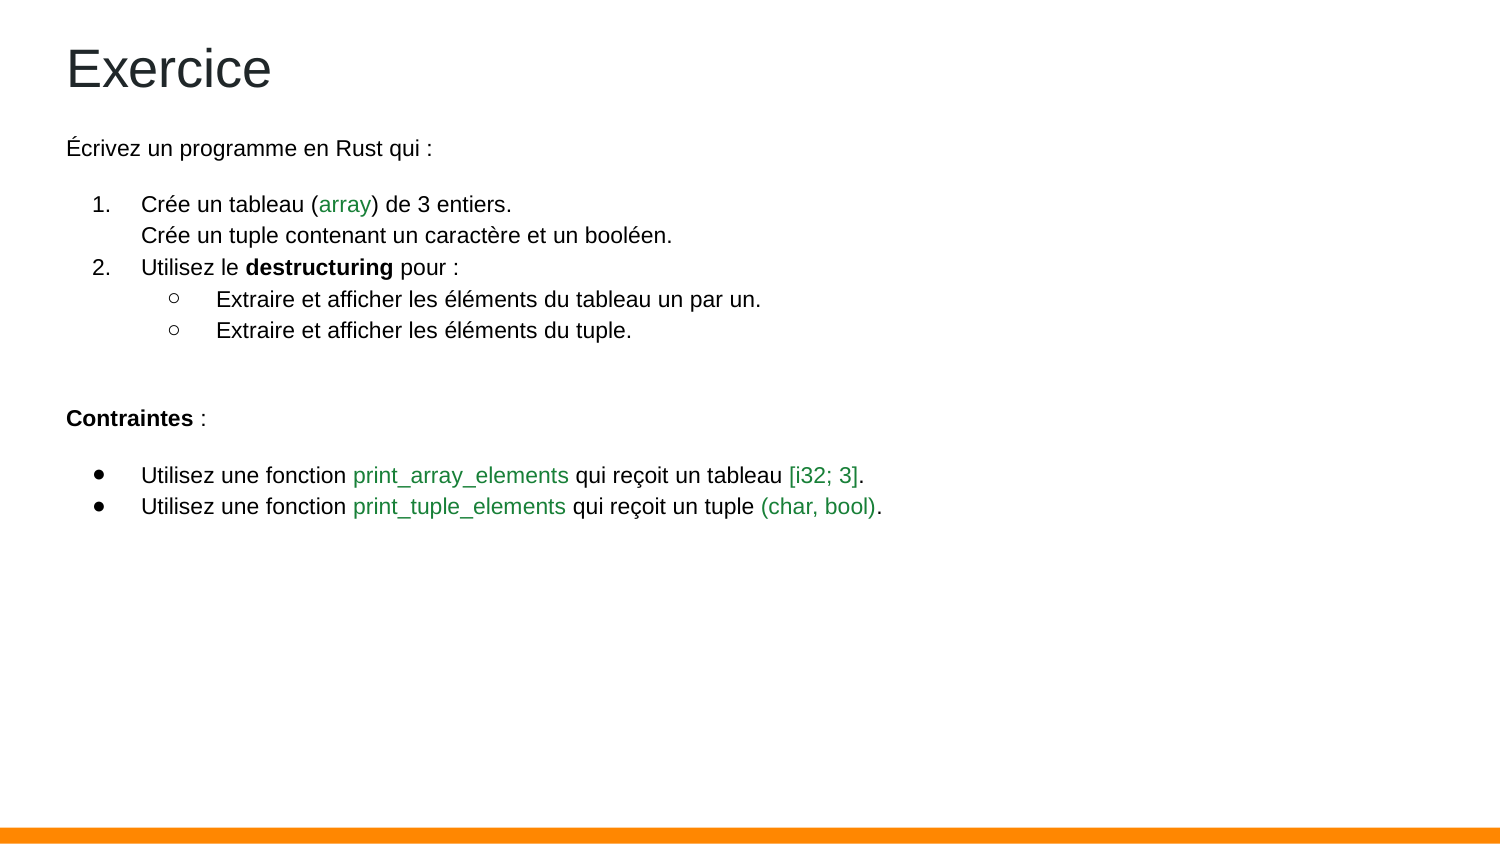

# Exercice
Écrivez un programme en Rust qui :
Crée un tableau (array) de 3 entiers.
Crée un tuple contenant un caractère et un booléen.
Utilisez le destructuring pour :
Extraire et afficher les éléments du tableau un par un.
Extraire et afficher les éléments du tuple.
Contraintes :
Utilisez une fonction print_array_elements qui reçoit un tableau [i32; 3].
Utilisez une fonction print_tuple_elements qui reçoit un tuple (char, bool).